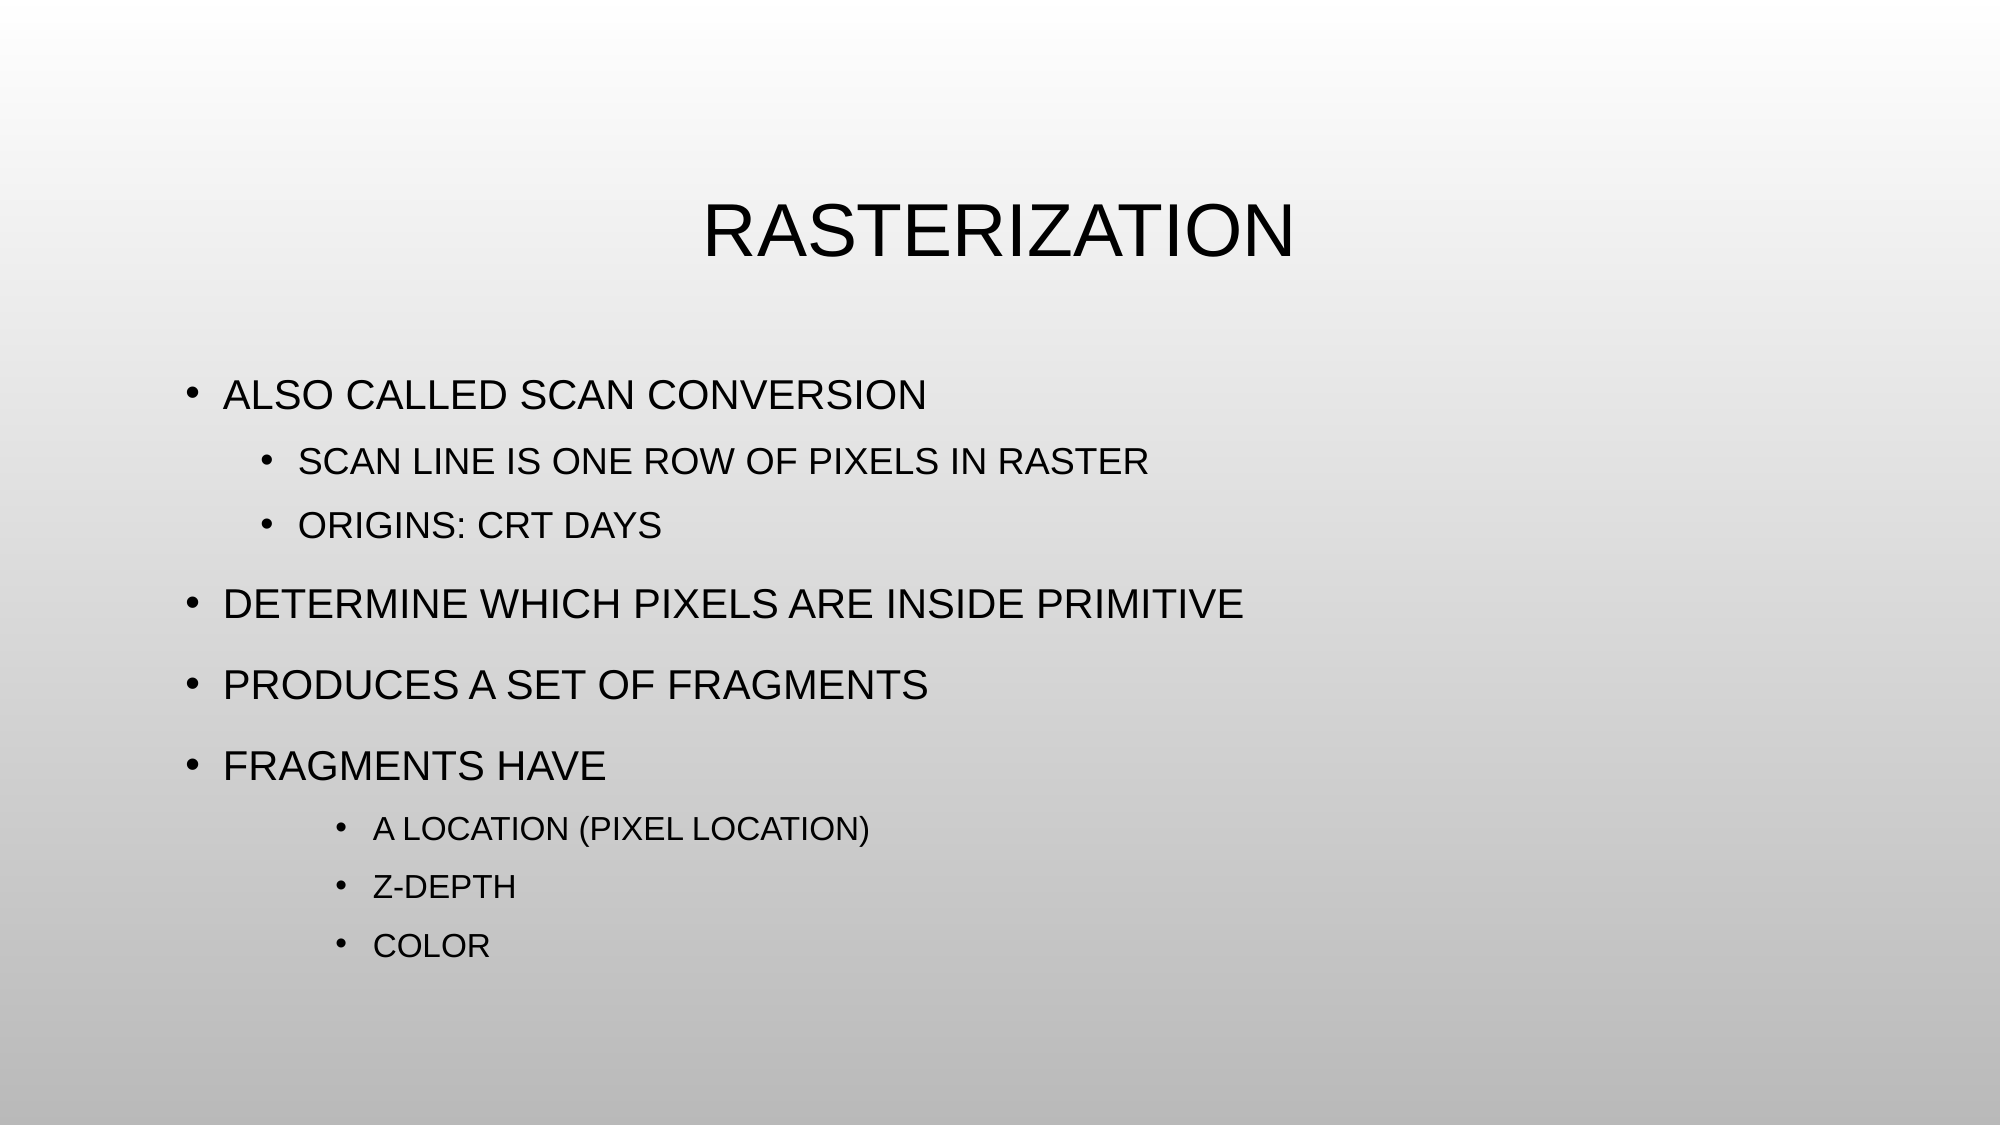

# Rasterization
Also called scan conversion
scan line is one row of pixels in raster
origins: CRT days
Determine which pixels are inside primitive
Produces a set of fragments
Fragments have
a location (pixel location)
z-depth
color